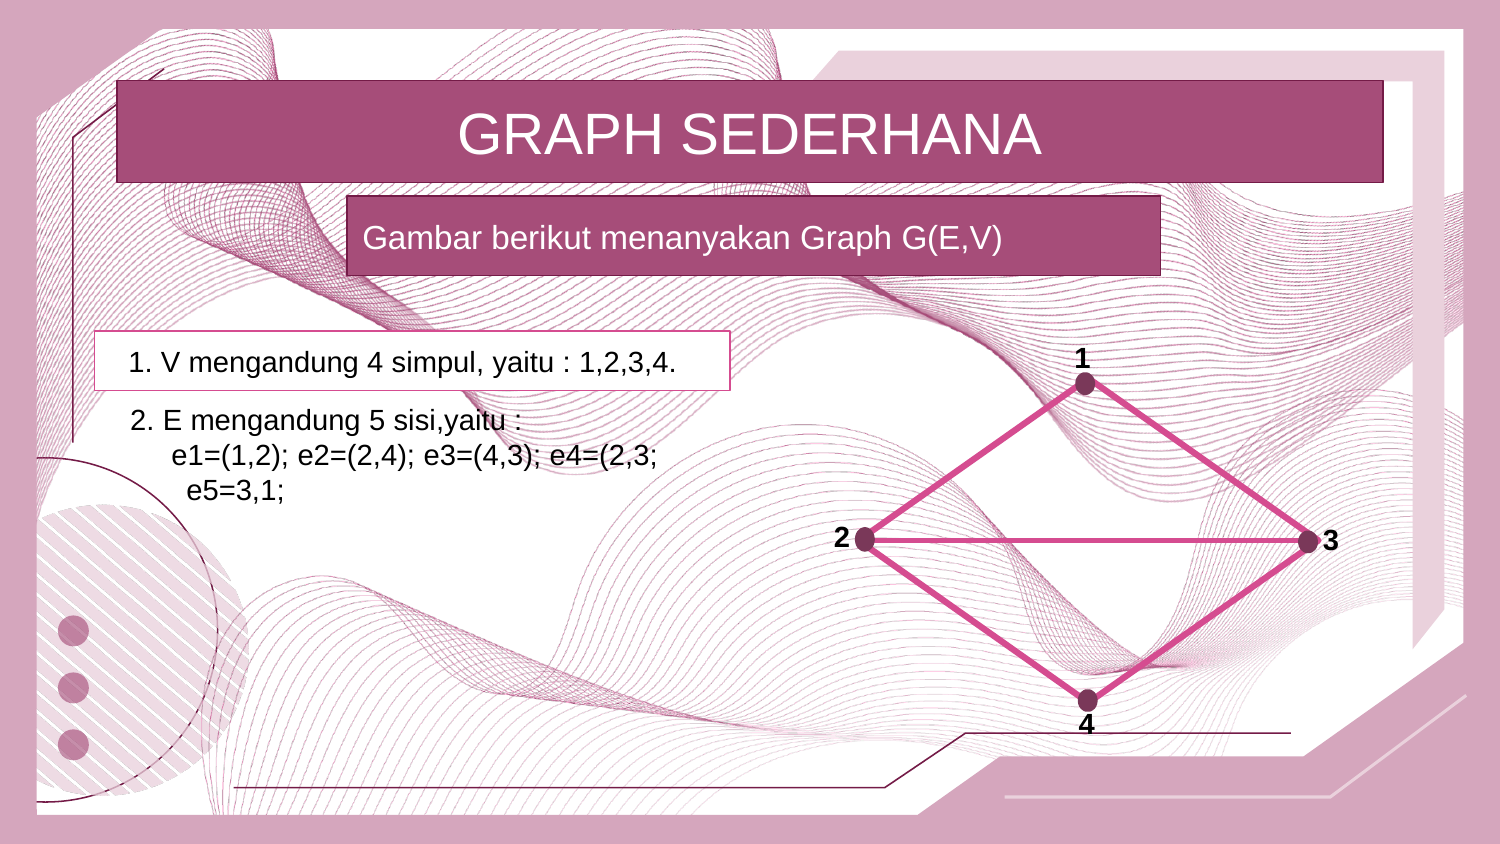

GRAPH SEDERHANA
# Gambar berikut menanyakan Graph G(E,V)
1. V mengandung 4 simpul, yaitu : 1,2,3,4.
1

2. E mengandung 5 sisi,yaitu :
     e1=(1,2); e2=(2,4); e3=(4,3); e4=(2,3; e5=3,1;
2
3

4